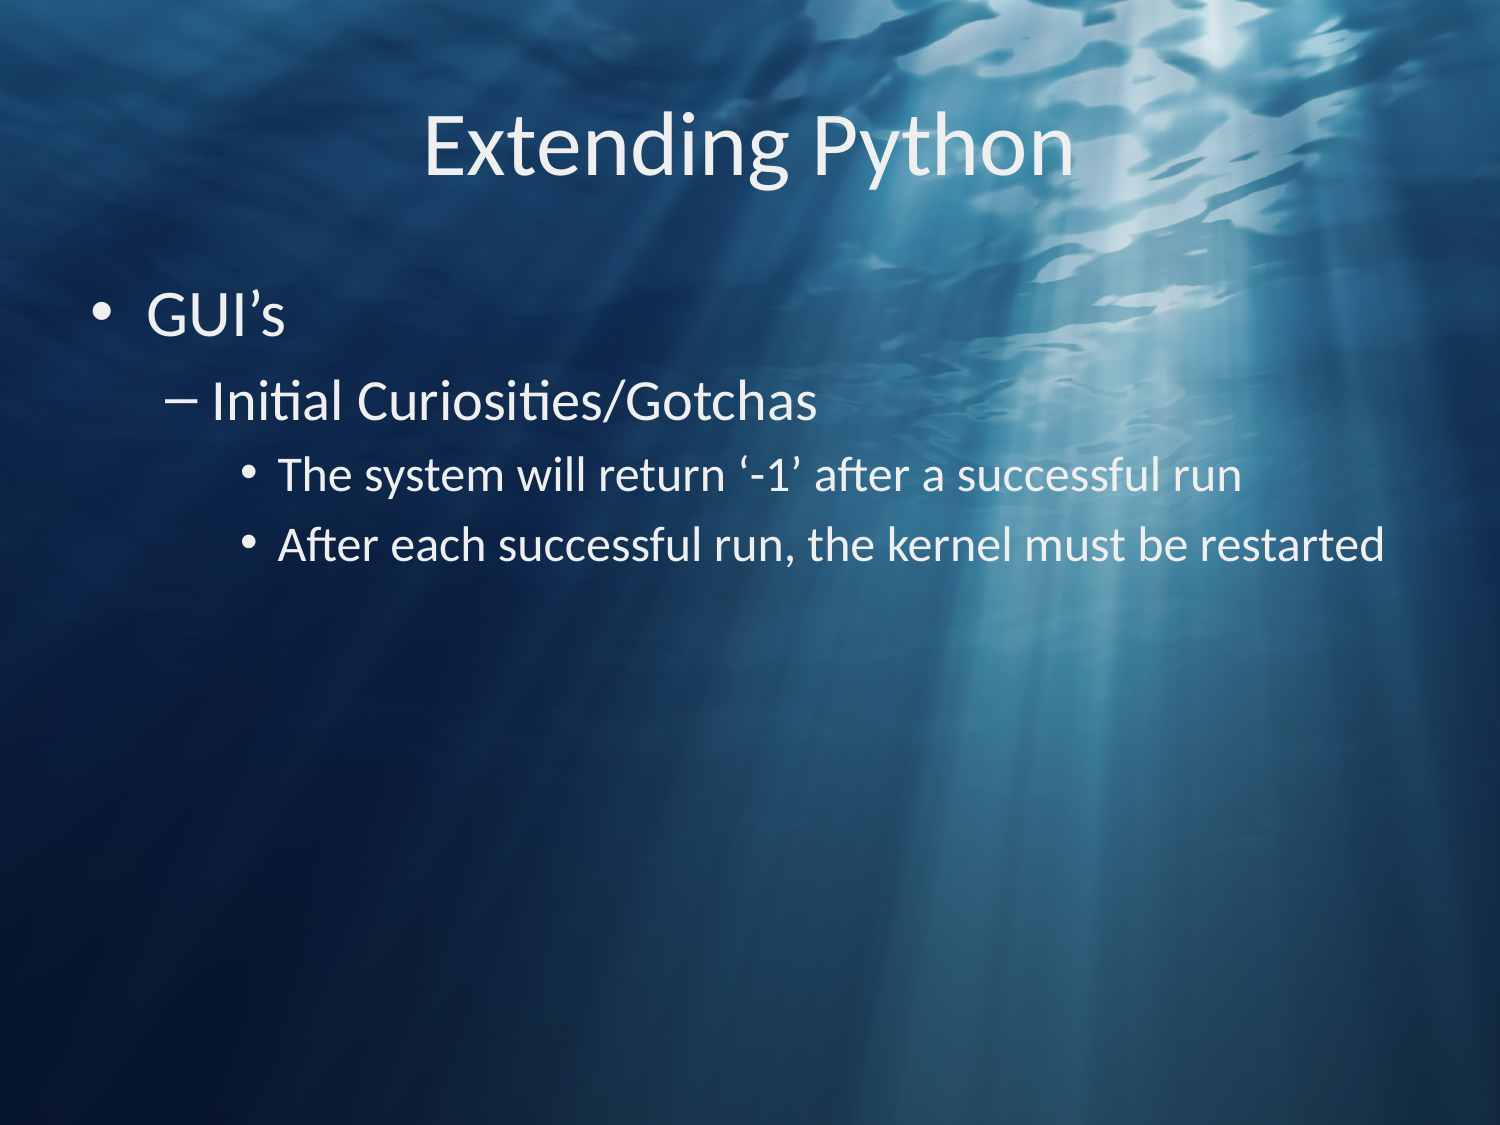

# Extending Python
GUI’s
Initial Curiosities/Gotchas
The system will return ‘-1’ after a successful run
After each successful run, the kernel must be restarted